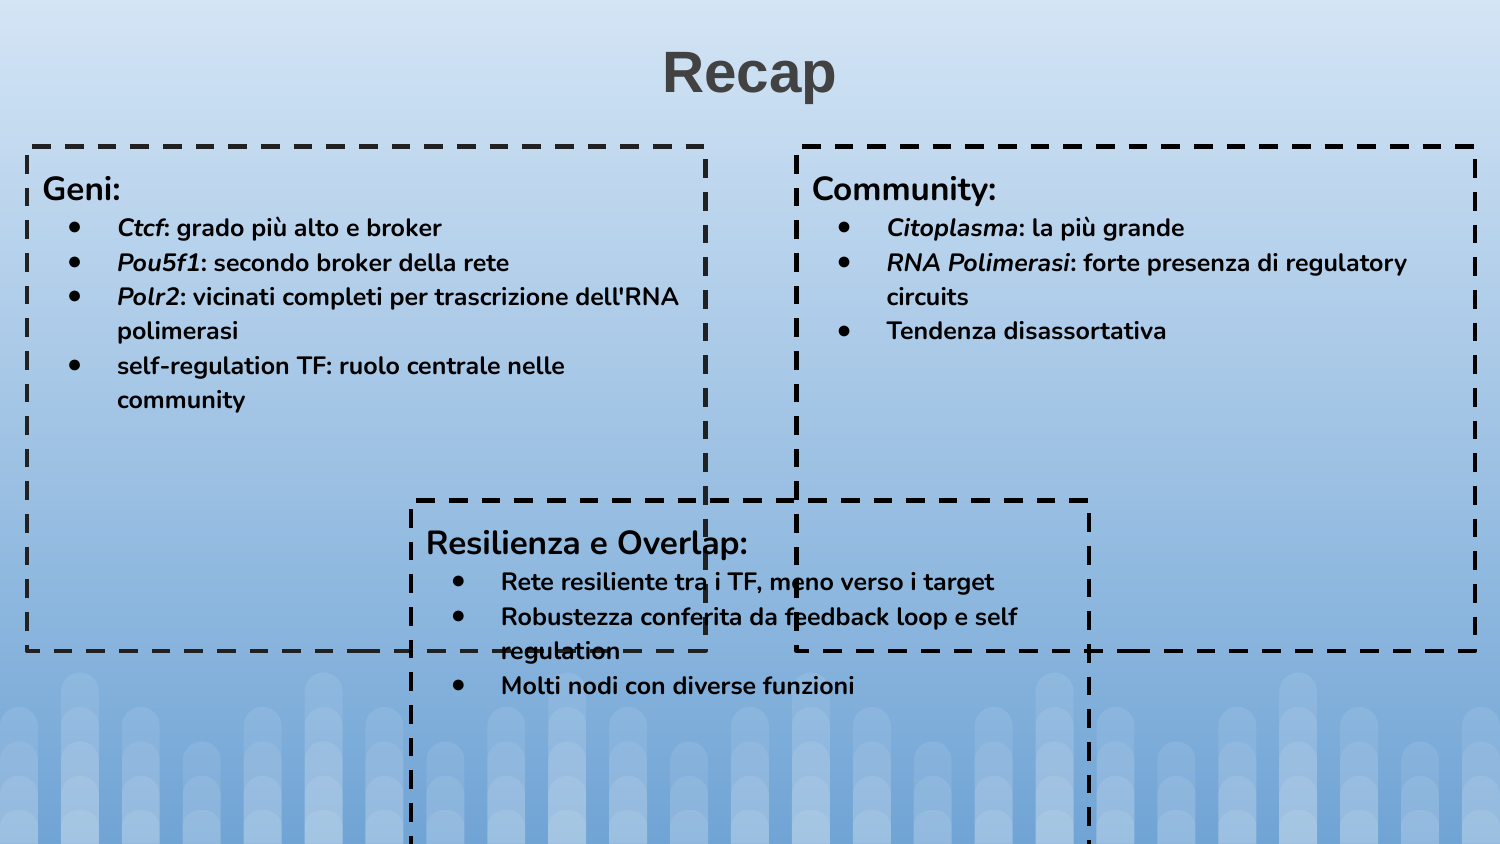

Recap
Geni:
Ctcf: grado più alto e broker
Pou5f1: secondo broker della rete
Polr2: vicinati completi per trascrizione dell'RNA polimerasi
self-regulation TF: ruolo centrale nelle community
Community:
Citoplasma: la più grande
RNA Polimerasi: forte presenza di regulatory circuits
Tendenza disassortativa

Resilienza e Overlap:
Rete resiliente tra i TF, meno verso i target
Robustezza conferita da feedback loop e self regulation
Molti nodi con diverse funzioni